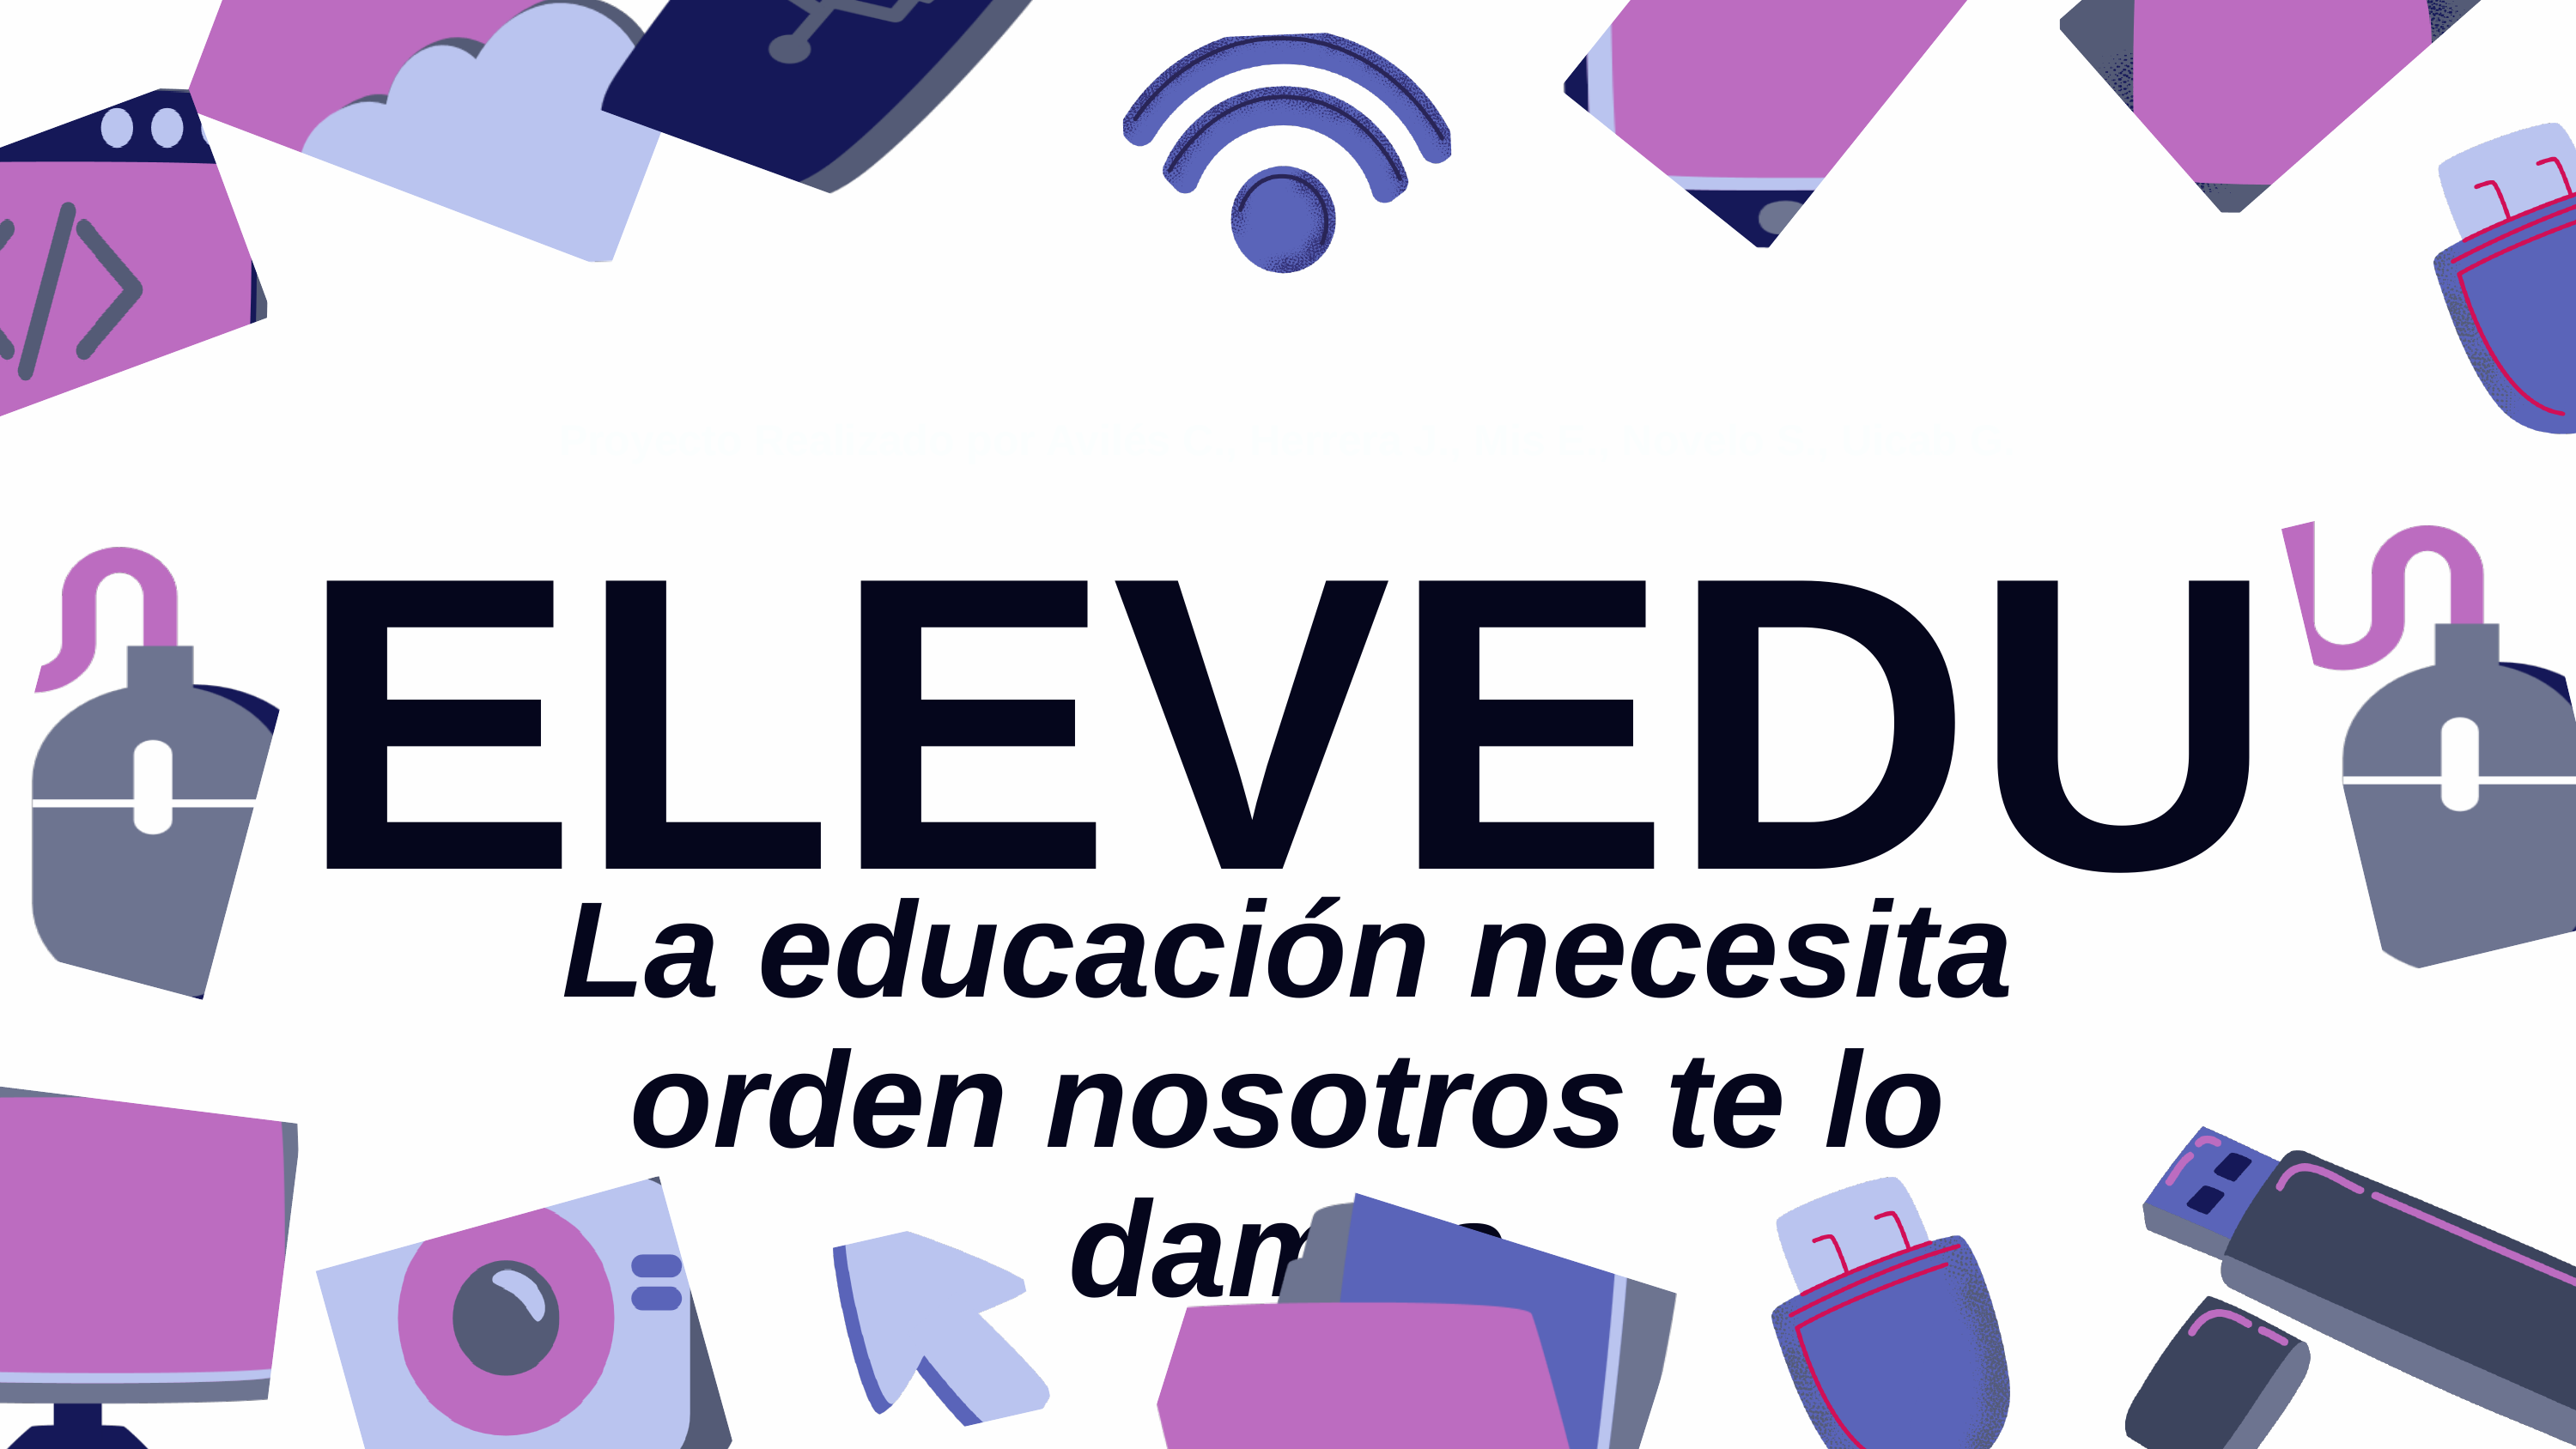

Proyecto Realizado por Avilés C., Herrera J., Mis E., Novelo S., Uicab G.
ELEVEDU

La educación necesita orden nosotros te lo damos